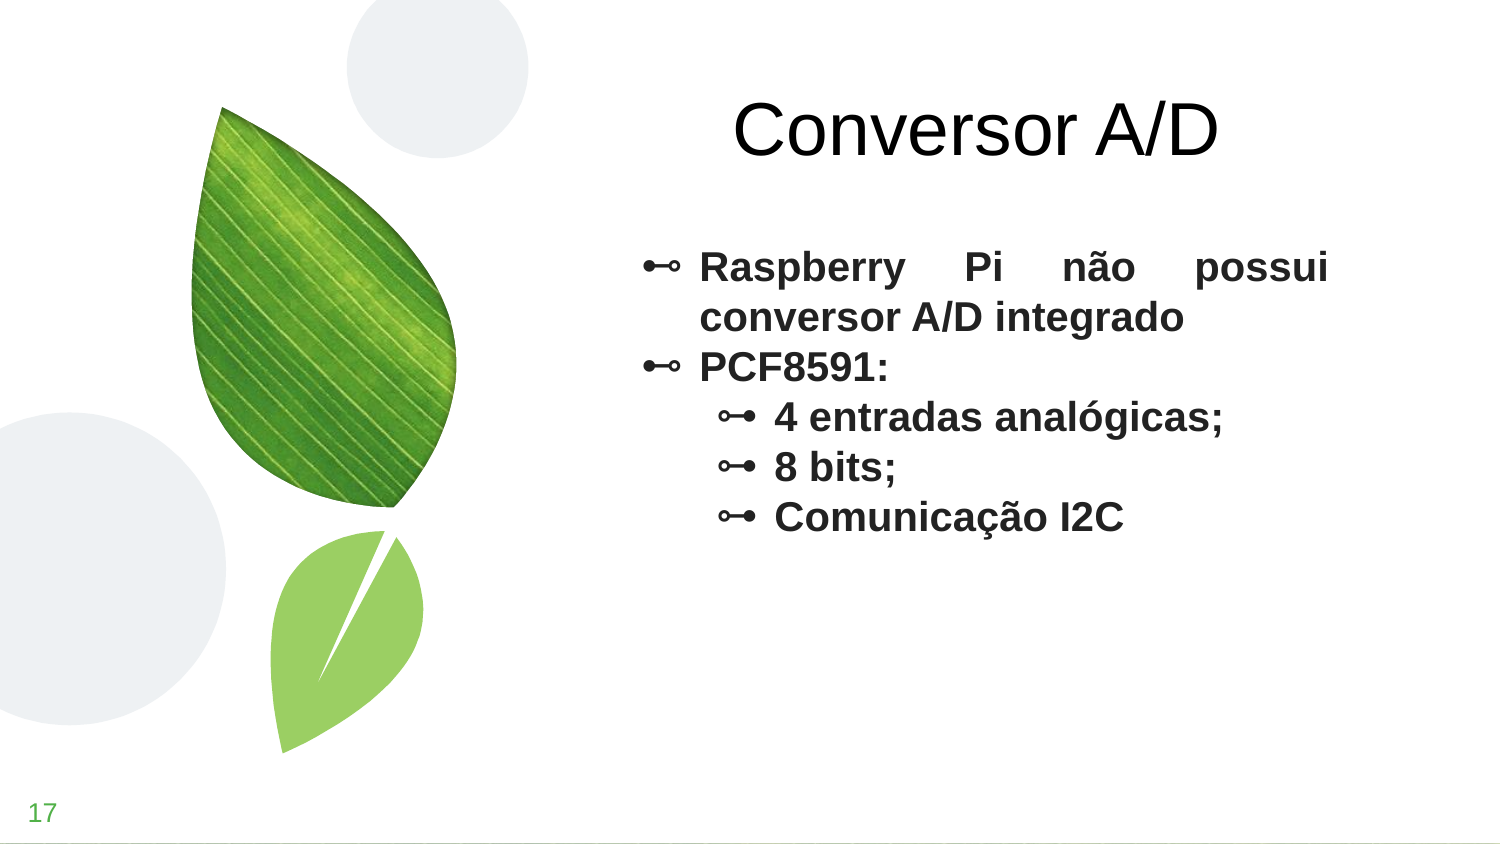

Conversor A/D
Raspberry Pi não possui conversor A/D integrado
PCF8591:
4 entradas analógicas;
8 bits;
Comunicação I2C
17